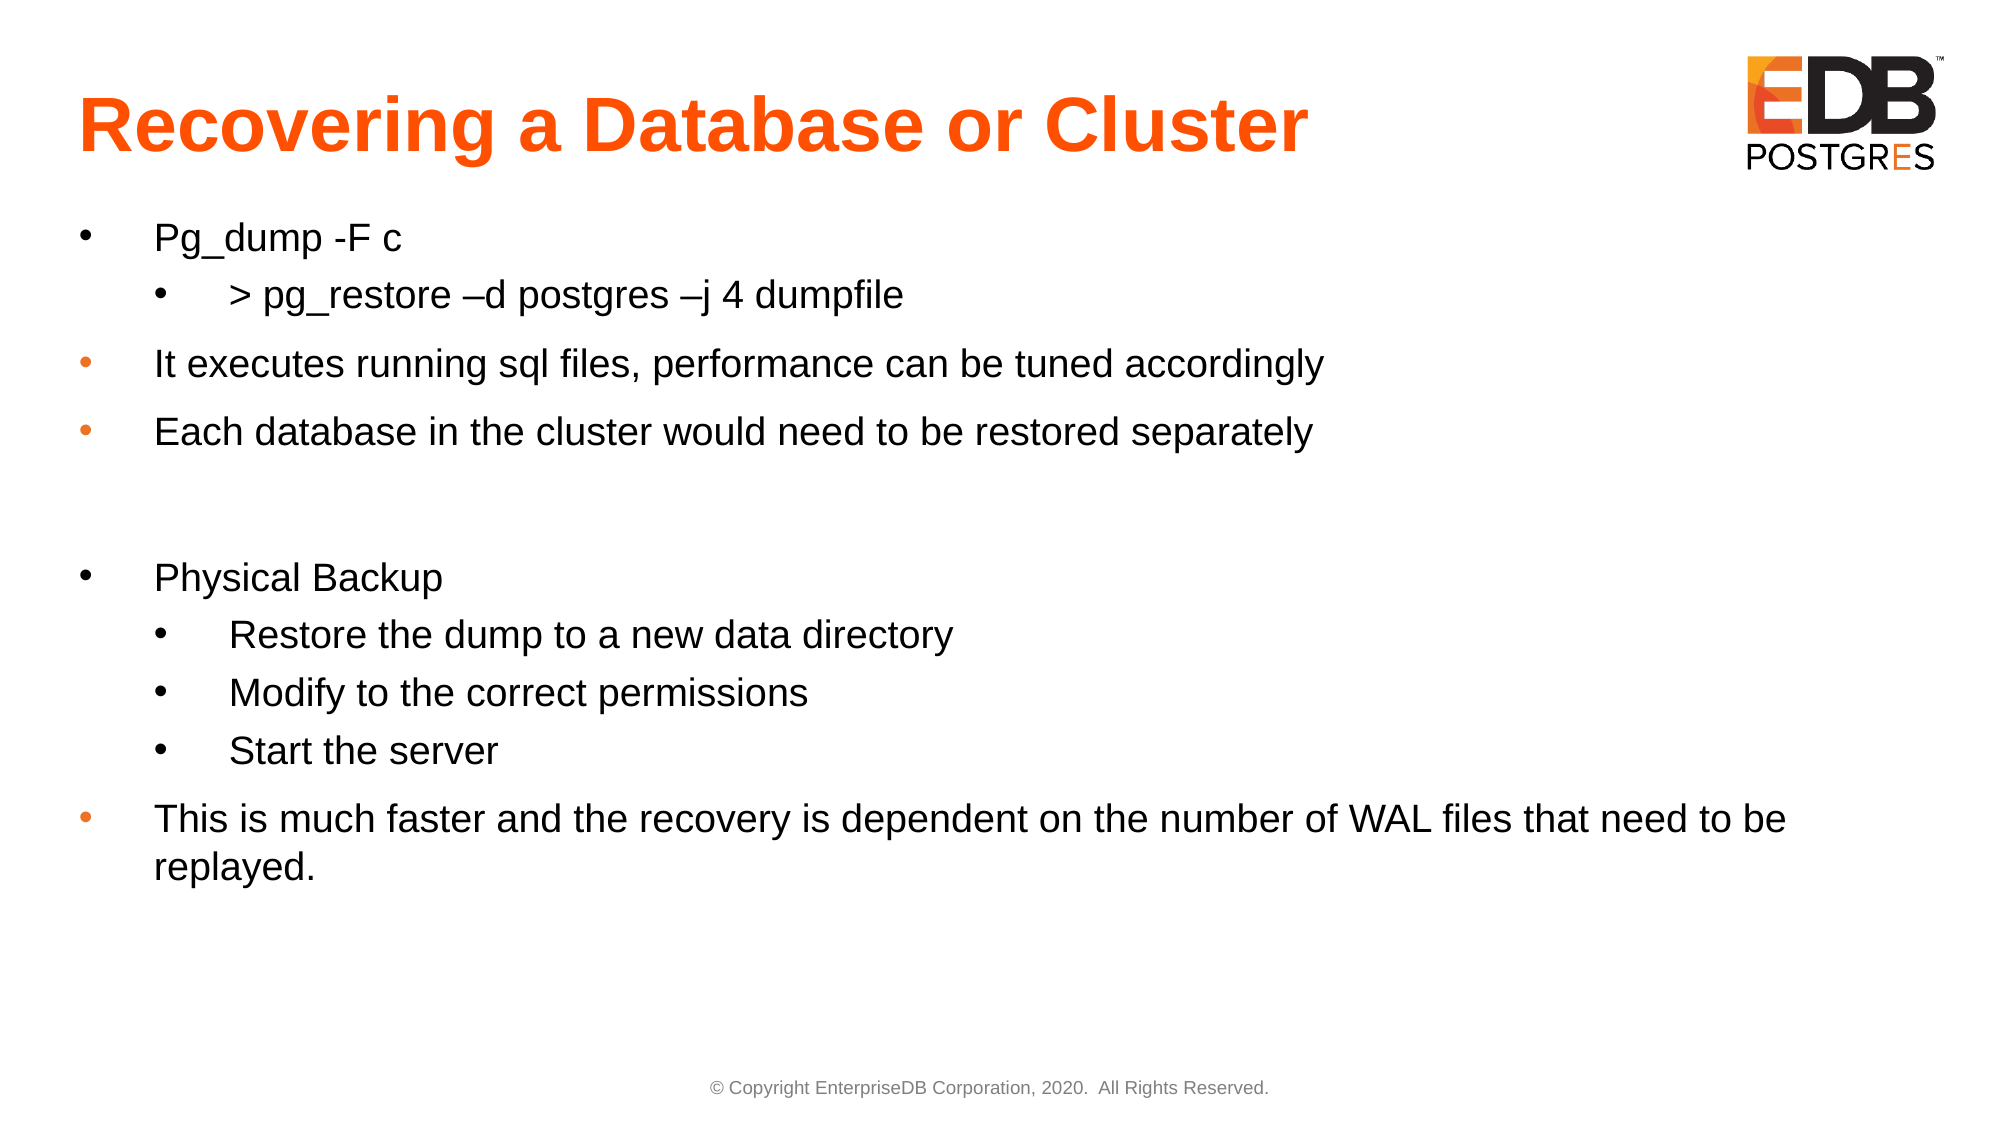

# Recovering a Database or Cluster
Pg_dump -F c
> pg_restore –d postgres –j 4 dumpfile
It executes running sql files, performance can be tuned accordingly
Each database in the cluster would need to be restored separately

Physical Backup
Restore the dump to a new data directory
Modify to the correct permissions
Start the server
This is much faster and the recovery is dependent on the number of WAL files that need to be replayed.
© Copyright EnterpriseDB Corporation, 2020.  All Rights Reserved.